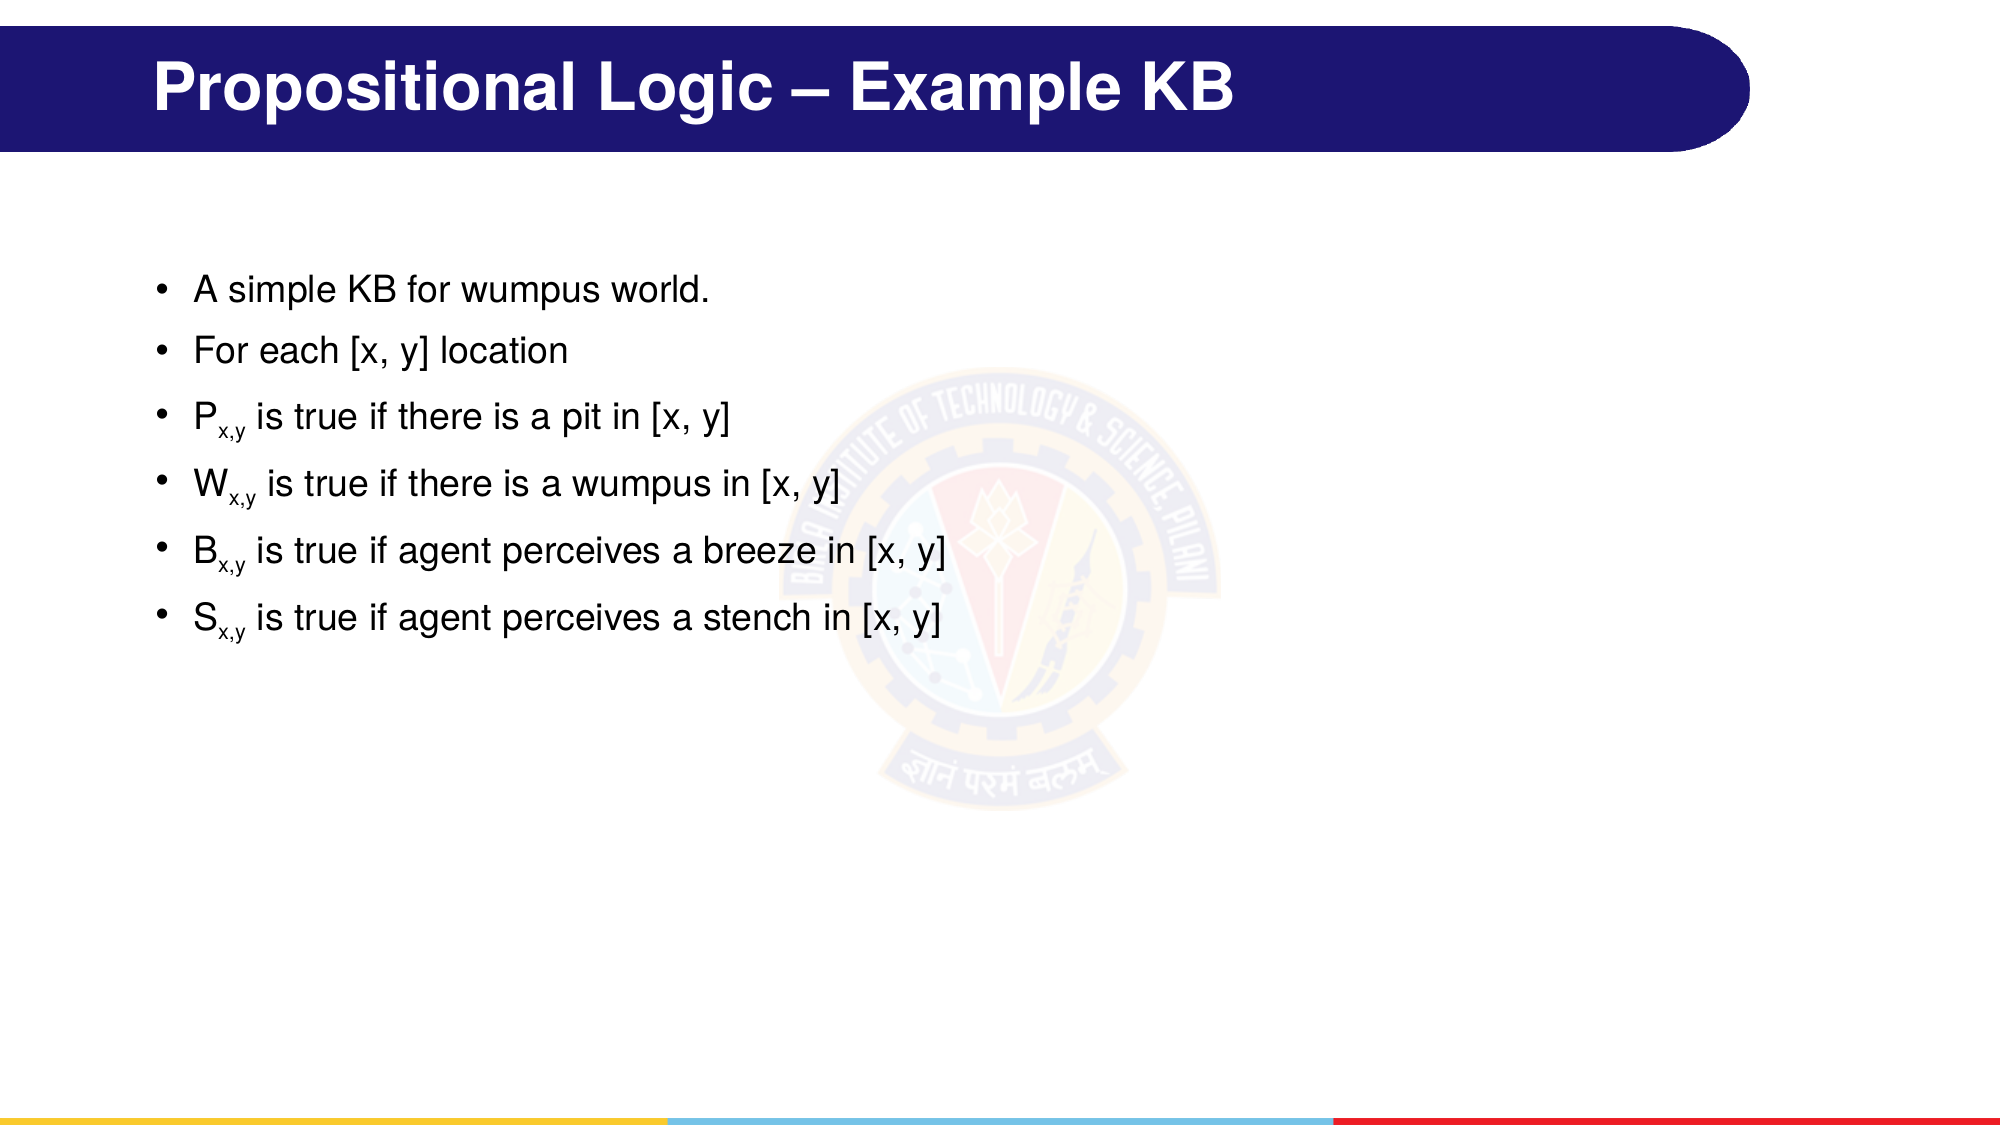

# Propositional Logic – Example KB

A simple KB for wumpus world.
For each [x, y] location
Px,y is true if there is a pit in [x, y]
Wx,y is true if there is a wumpus in [x, y]
Bx,y is true if agent perceives a breeze in [x, y]
Sx,y is true if agent perceives a stench in [x, y]